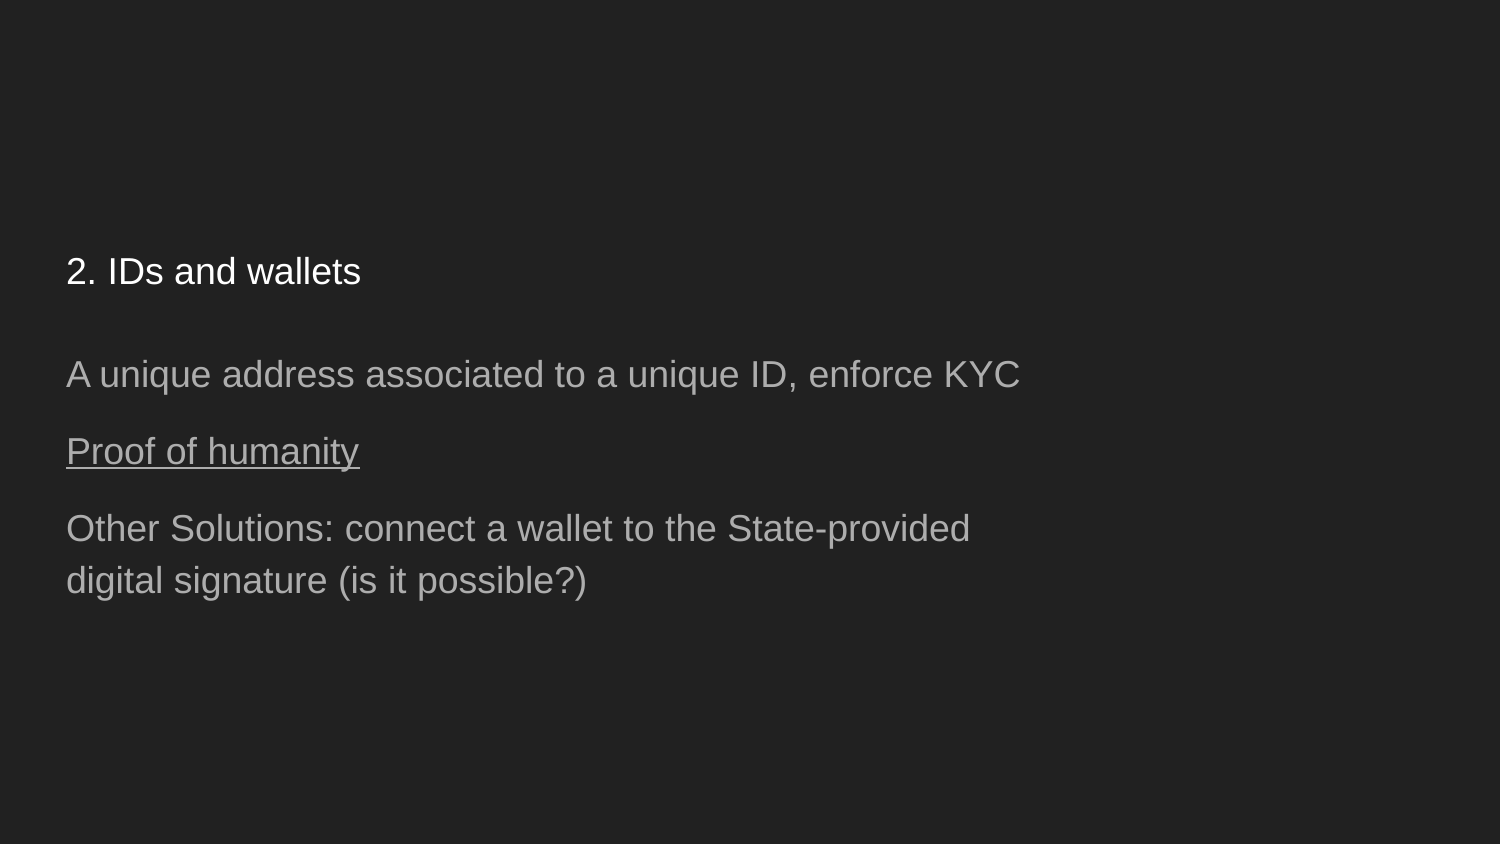

2. IDs and wallets
A unique address associated to a unique ID, enforce KYC
Proof of humanity
Other Solutions: connect a wallet to the State-provided
digital signature (is it possible?)